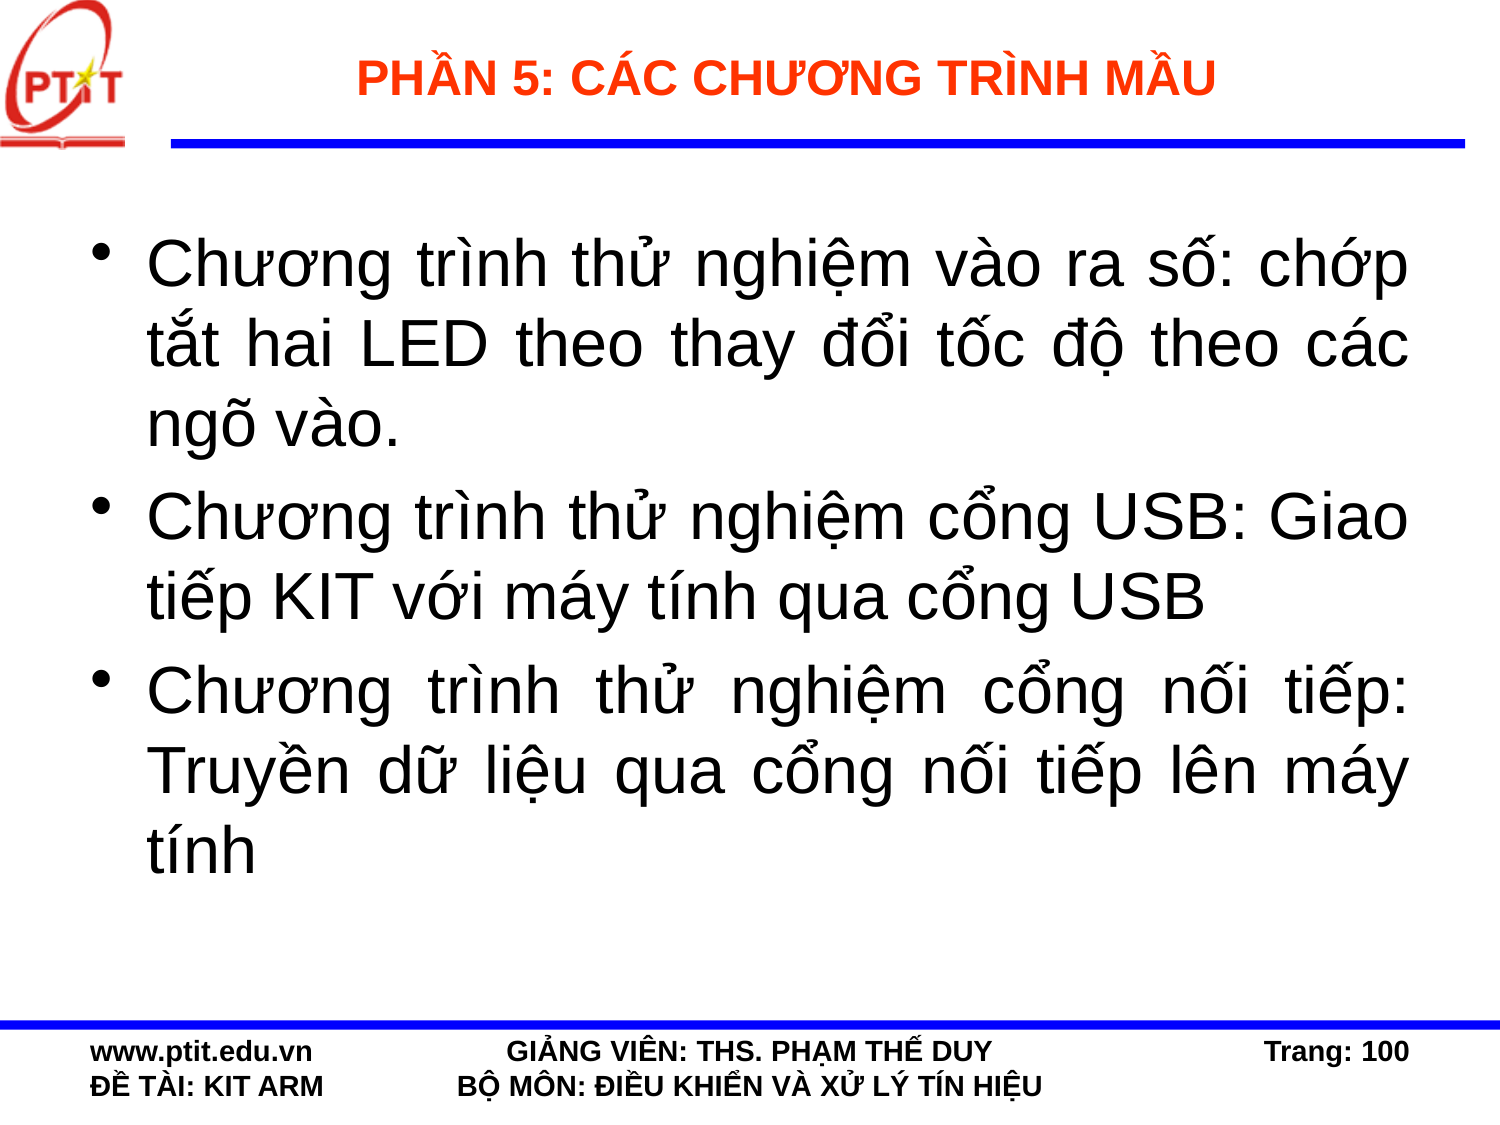

# PHẦN 5: CÁC CHƯƠNG TRÌNH MẦU
Chương trình thử nghiệm vào ra số: chớp tắt hai LED theo thay đổi tốc độ theo các ngõ vào.
Chương trình thử nghiệm cổng USB: Giao tiếp KIT với máy tính qua cổng USB
Chương trình thử nghiệm cổng nối tiếp: Truyền dữ liệu qua cổng nối tiếp lên máy tính
www.ptit.edu.vn
ĐỀ TÀI: KIT ARM
GIẢNG VIÊN: THS. PHẠM THẾ DUY
BỘ MÔN: ĐIỀU KHIỂN VÀ XỬ LÝ TÍN HIỆU
Trang: 100